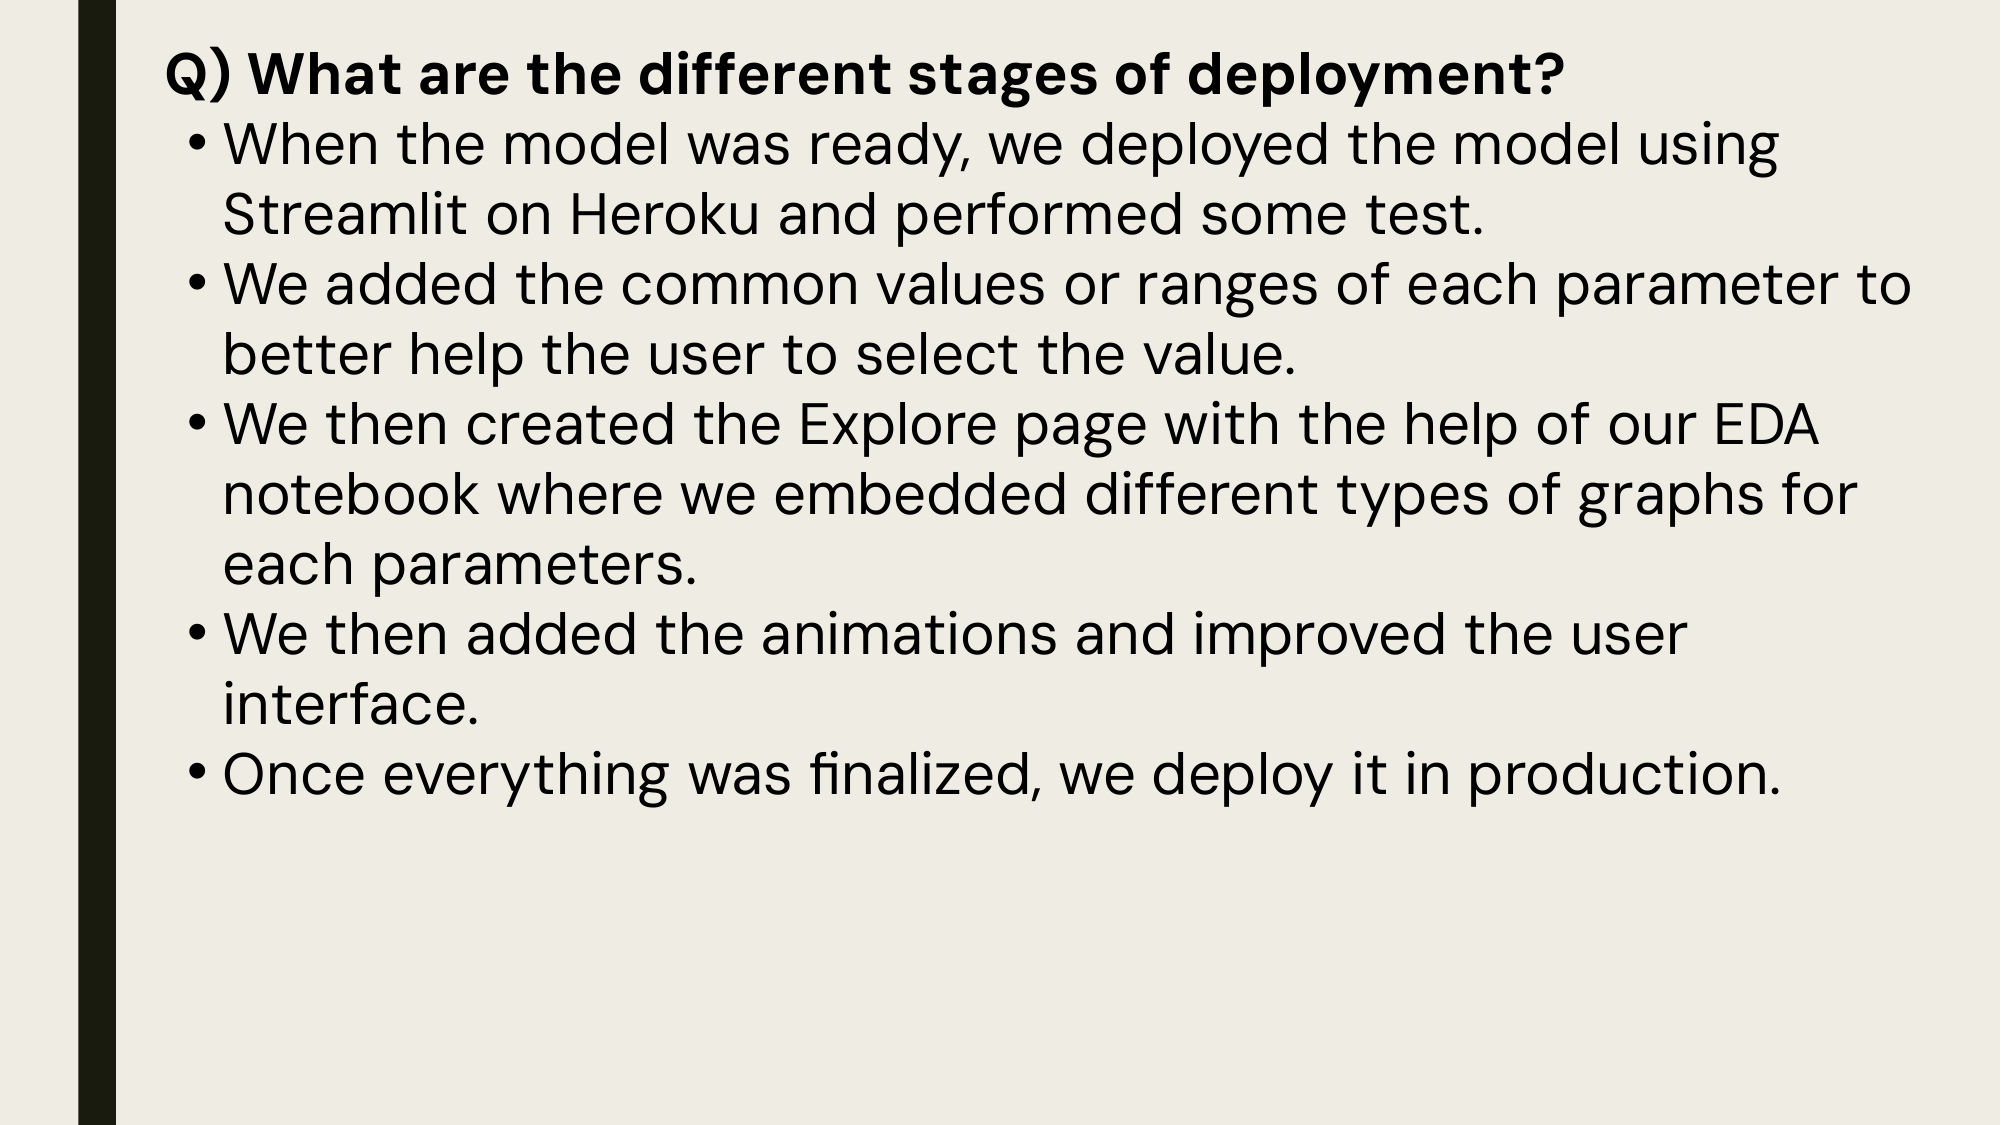

Q) What are the different stages of deployment?
When the model was ready, we deployed the model using Streamlit on Heroku and performed some test.
We added the common values or ranges of each parameter to better help the user to select the value.
We then created the Explore page with the help of our EDA notebook where we embedded different types of graphs for each parameters.
We then added the animations and improved the user interface.
Once everything was finalized, we deploy it in production.